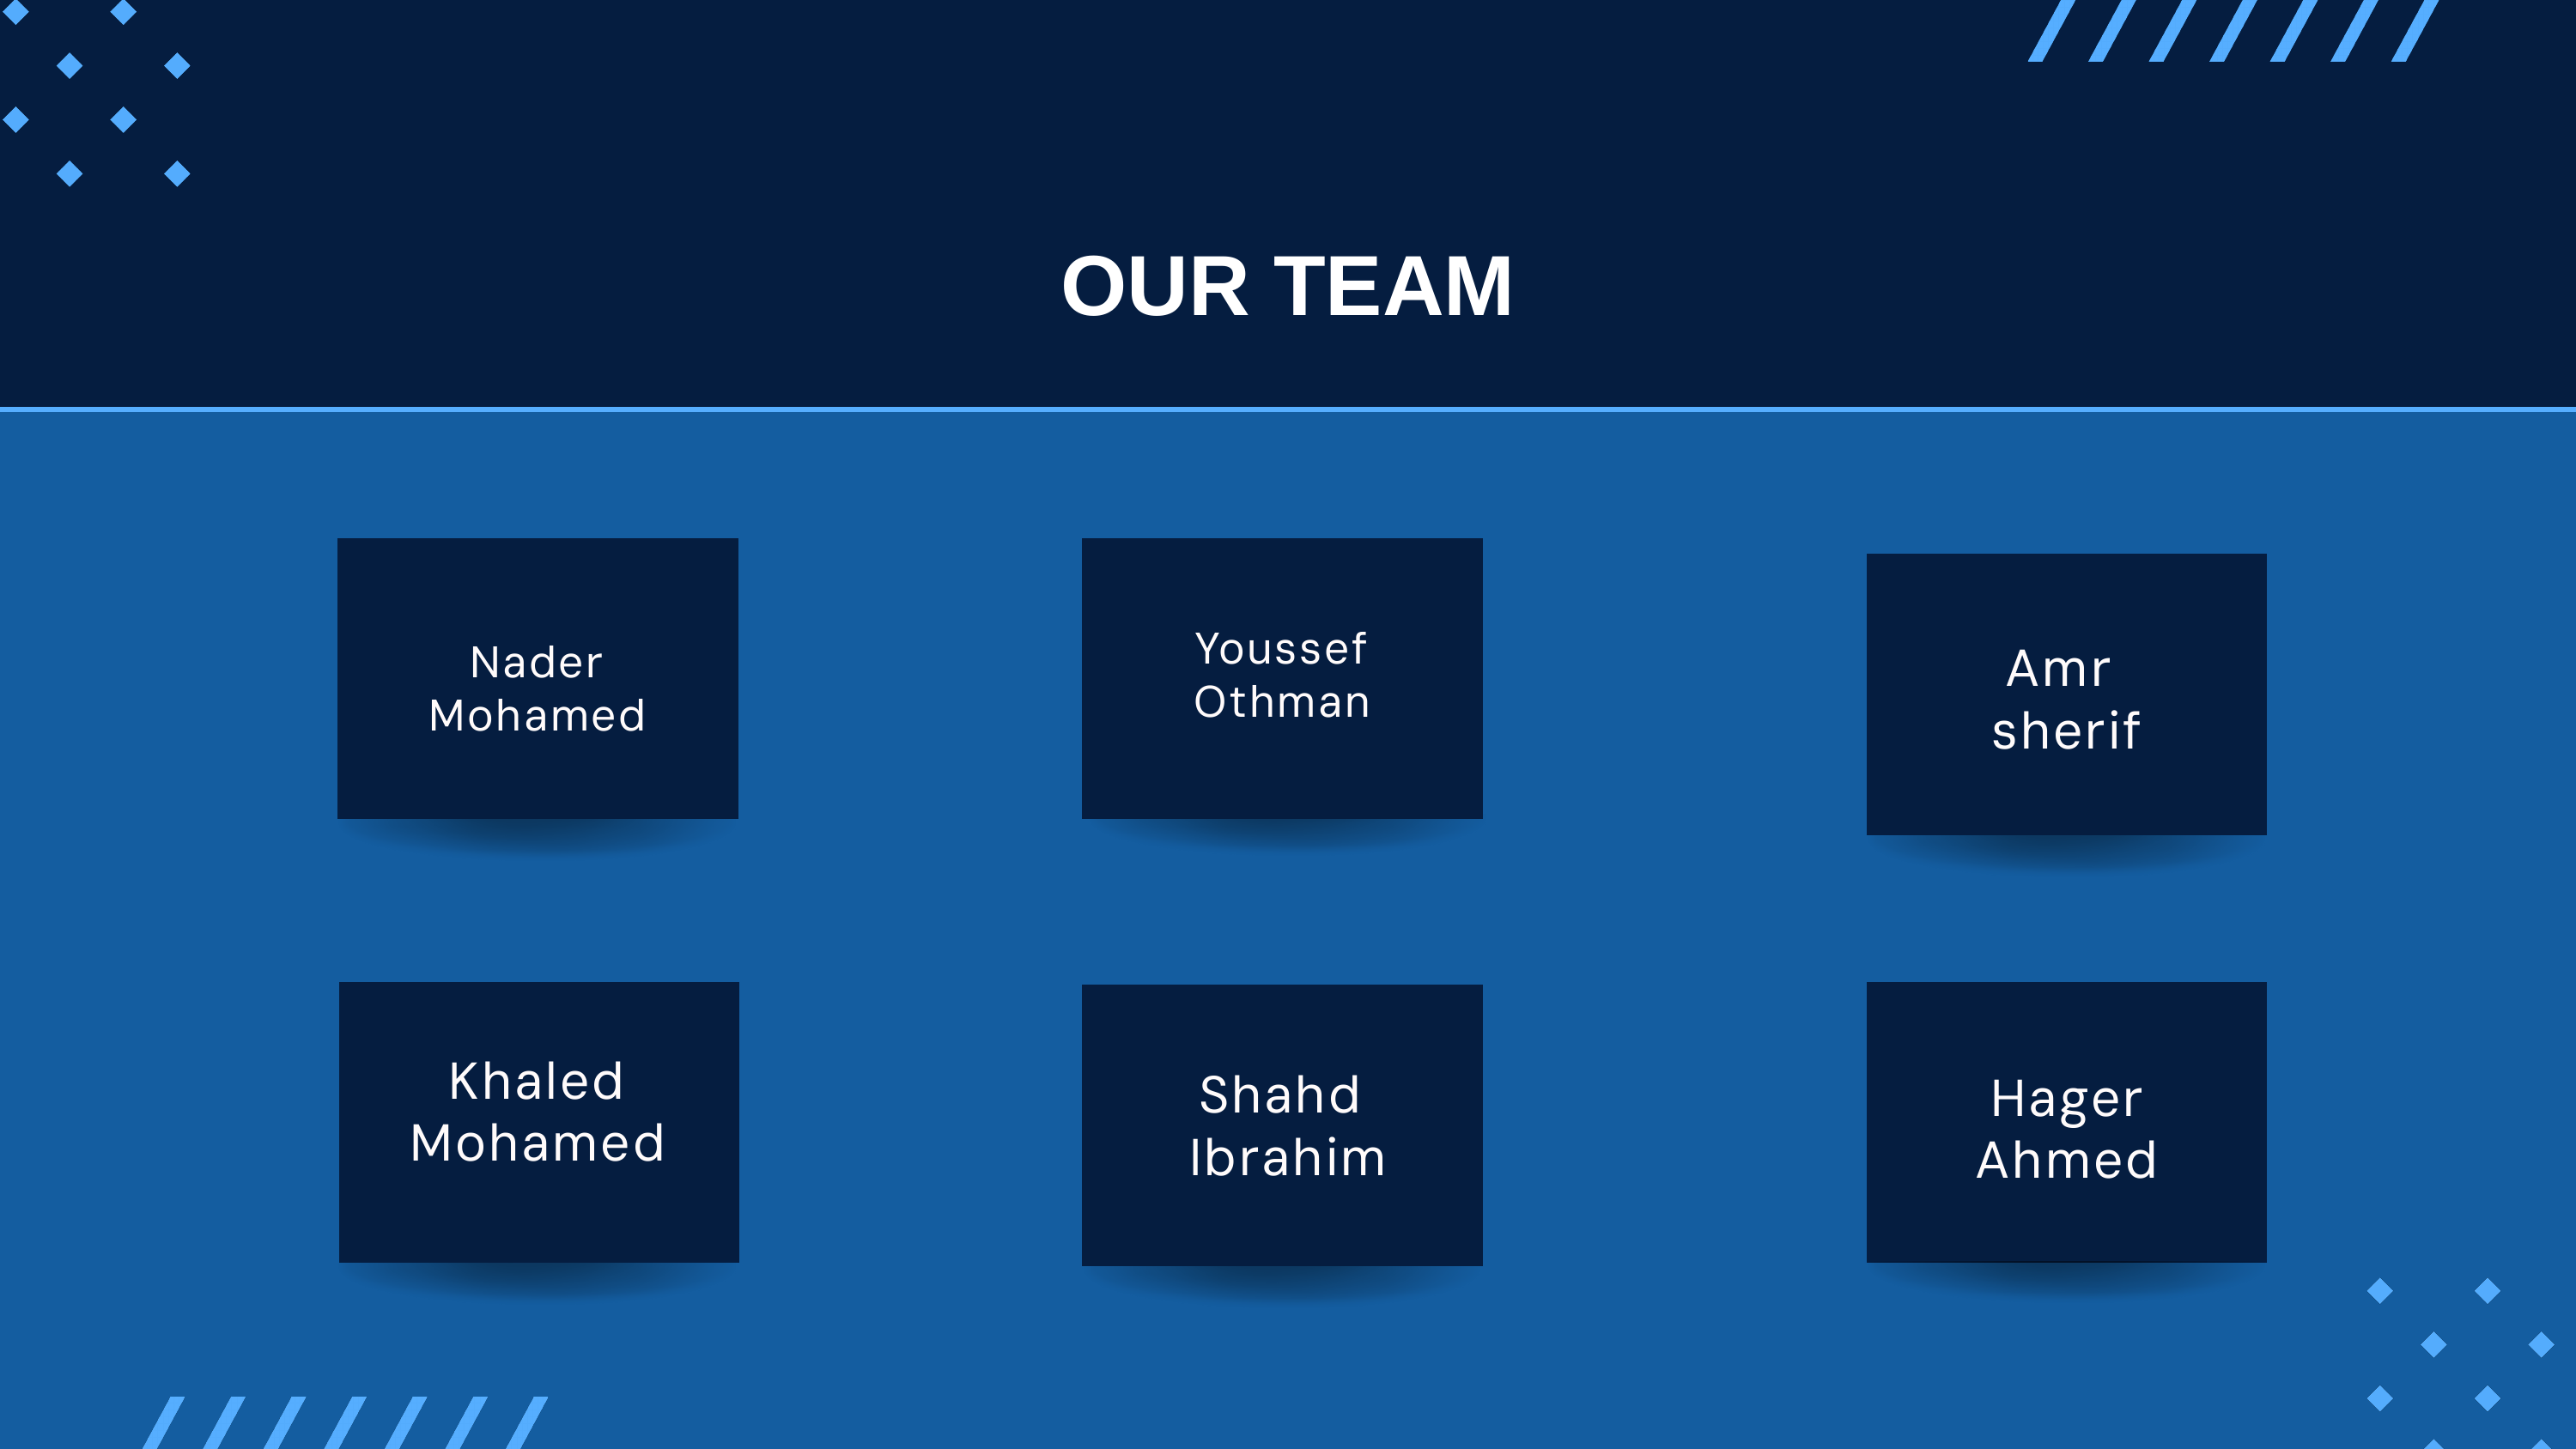

OUR TEAM

Youssef Othman
Nader Mohamed
Amr
sherif

Khaled Mohamed
Shahd
Ibrahim
Hager
Ahmed